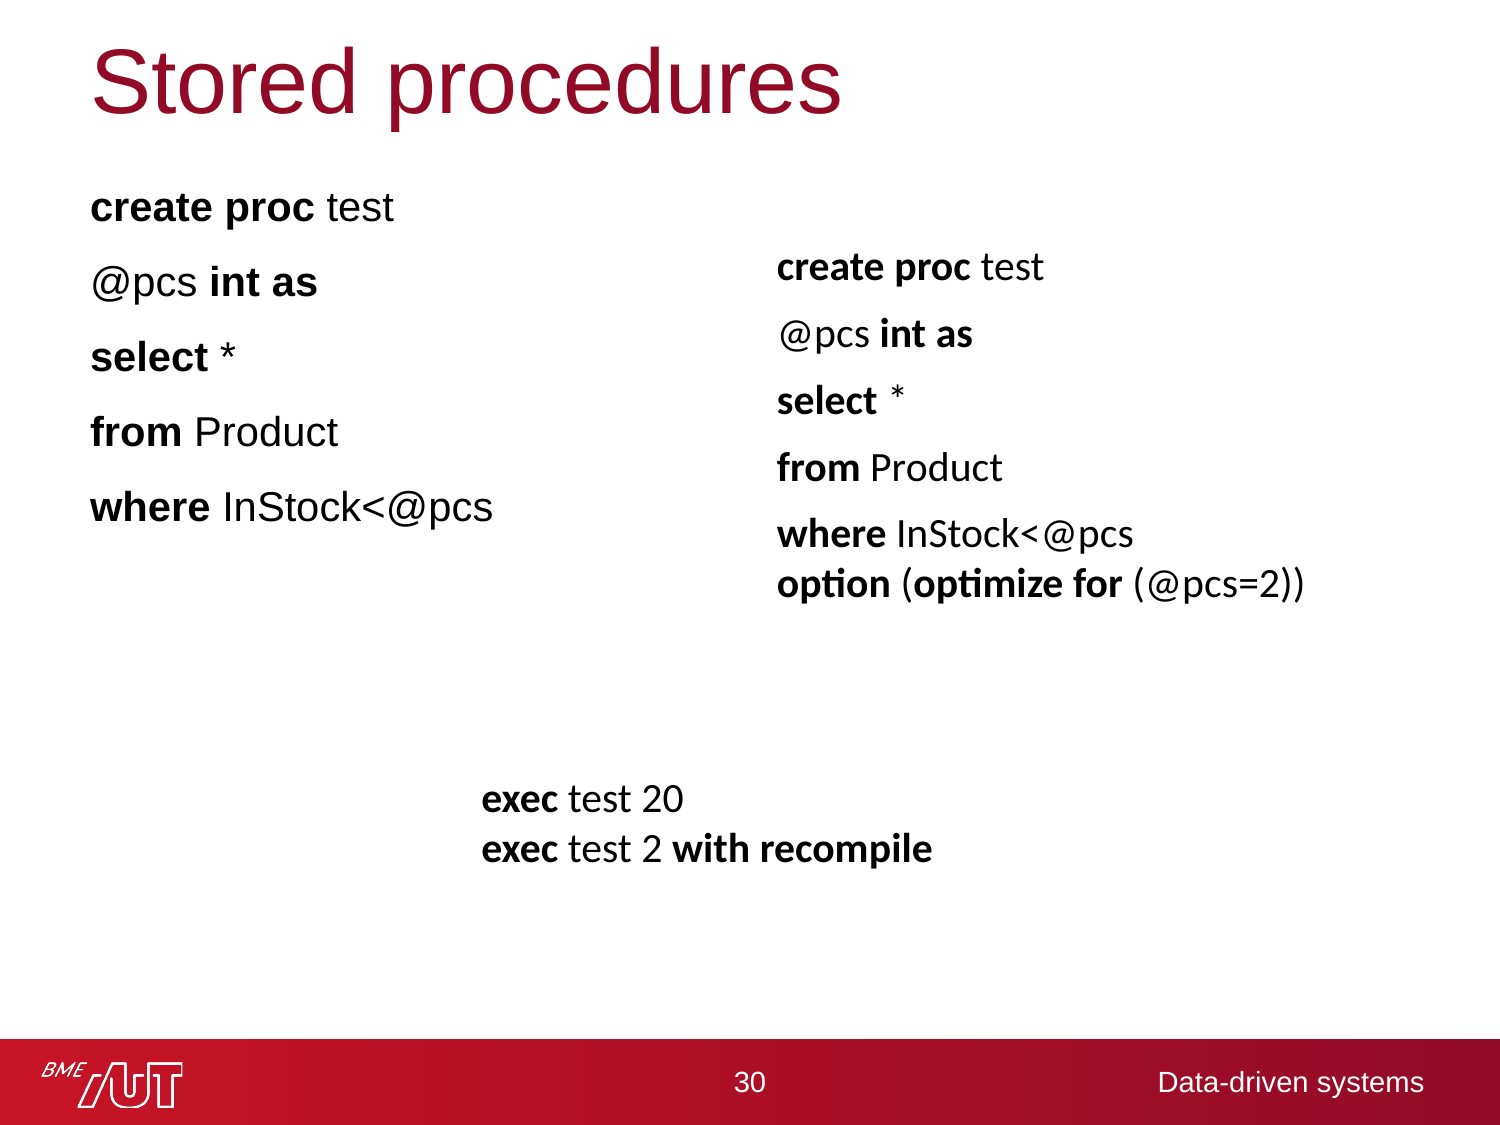

# Stored procedures
create proc test
@pcs int as
select *
from Product
where InStock<@pcs
create proc test
@pcs int as
select *
from Product
where InStock<@pcs
option (optimize for (@pcs=2))
exec test 20
exec test 2 with recompile
30
Data-driven systems